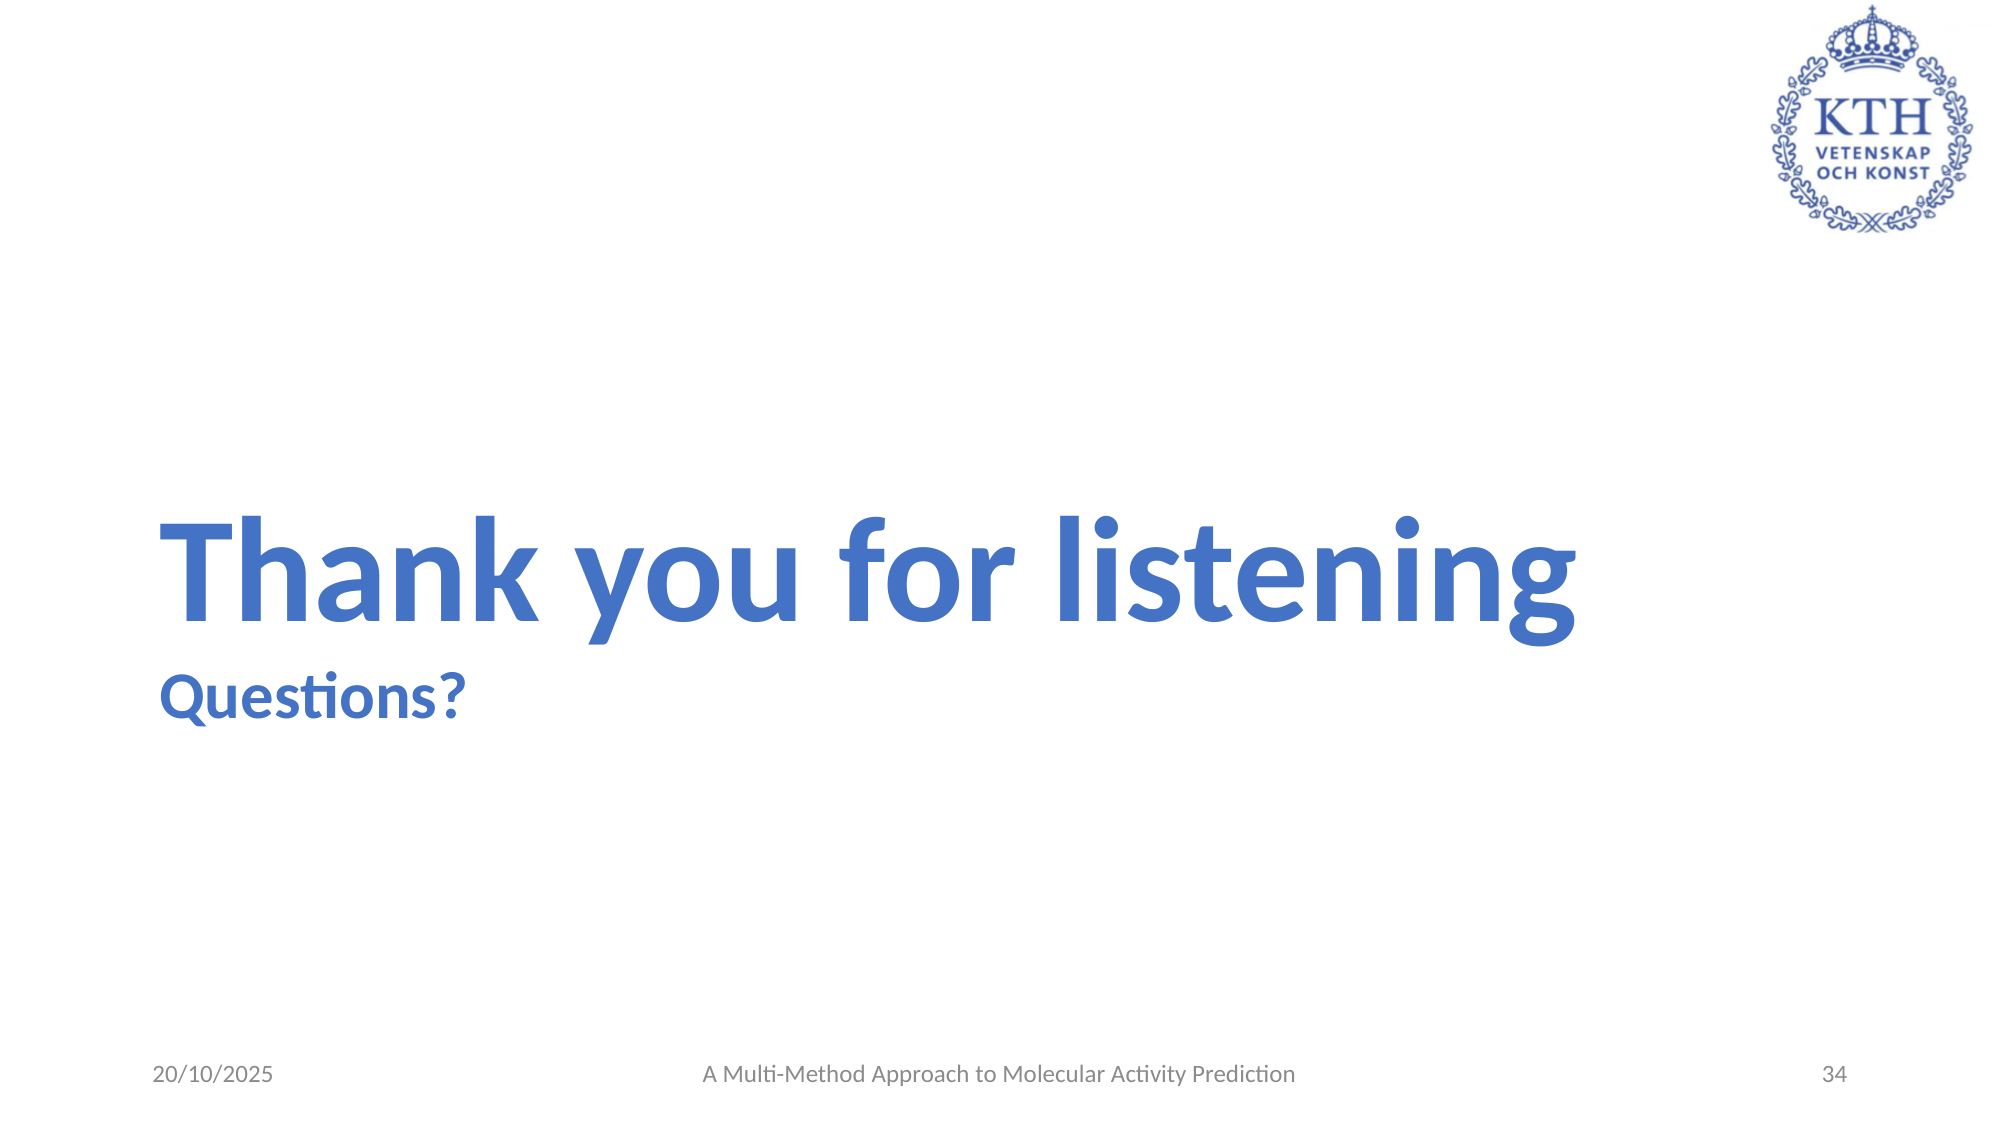

Thank you for listening
Questions?
20/10/2025
A Multi-Method Approach to Molecular Activity Prediction
34